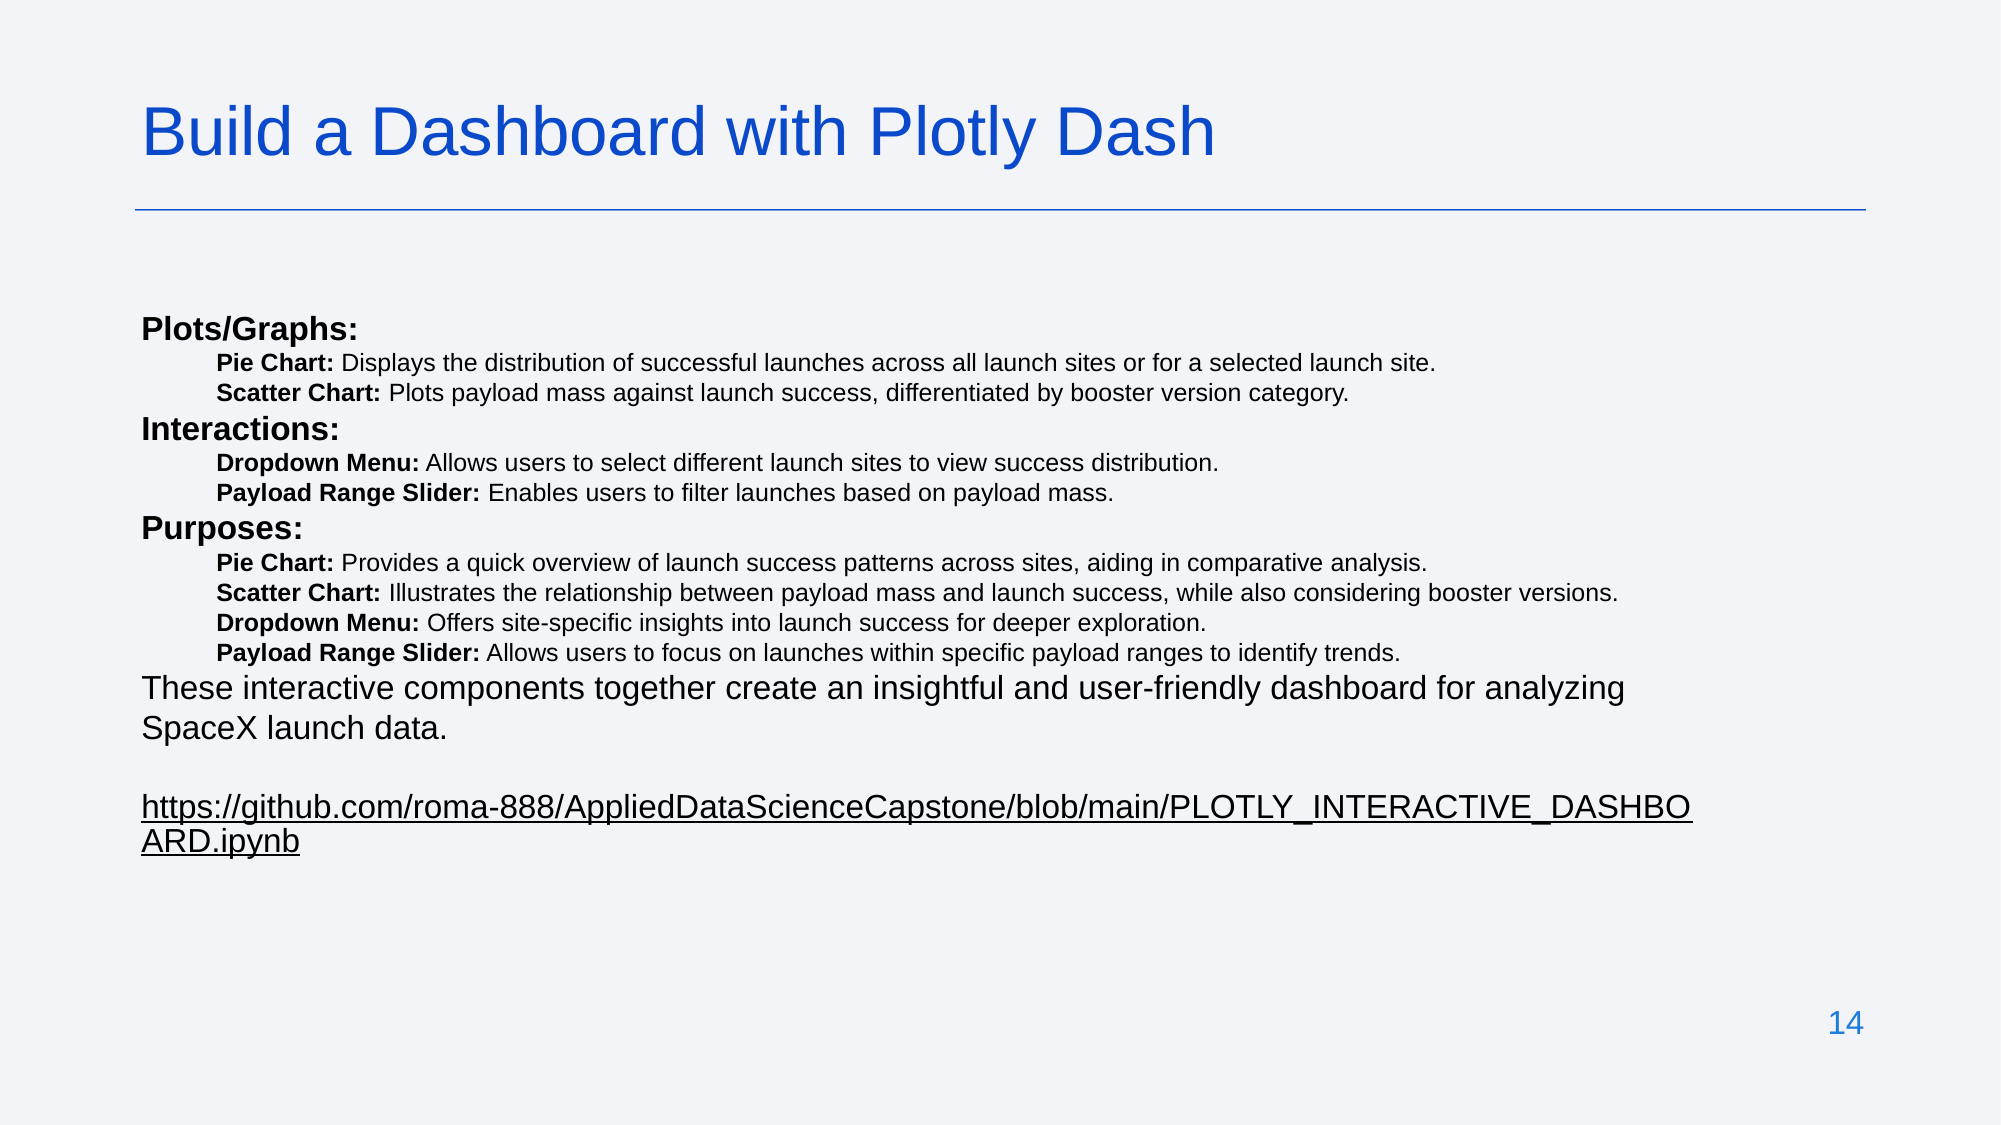

Build a Dashboard with Plotly Dash
Plots/Graphs:
Pie Chart: Displays the distribution of successful launches across all launch sites or for a selected launch site.
Scatter Chart: Plots payload mass against launch success, differentiated by booster version category.
Interactions:
Dropdown Menu: Allows users to select different launch sites to view success distribution.
Payload Range Slider: Enables users to filter launches based on payload mass.
Purposes:
Pie Chart: Provides a quick overview of launch success patterns across sites, aiding in comparative analysis.
Scatter Chart: Illustrates the relationship between payload mass and launch success, while also considering booster versions.
Dropdown Menu: Offers site-specific insights into launch success for deeper exploration.
Payload Range Slider: Allows users to focus on launches within specific payload ranges to identify trends.
These interactive components together create an insightful and user-friendly dashboard for analyzing SpaceX launch data.

https://github.com/roma-888/AppliedDataScienceCapstone/blob/main/PLOTLY_INTERACTIVE_DASHBOARD.ipynb
14